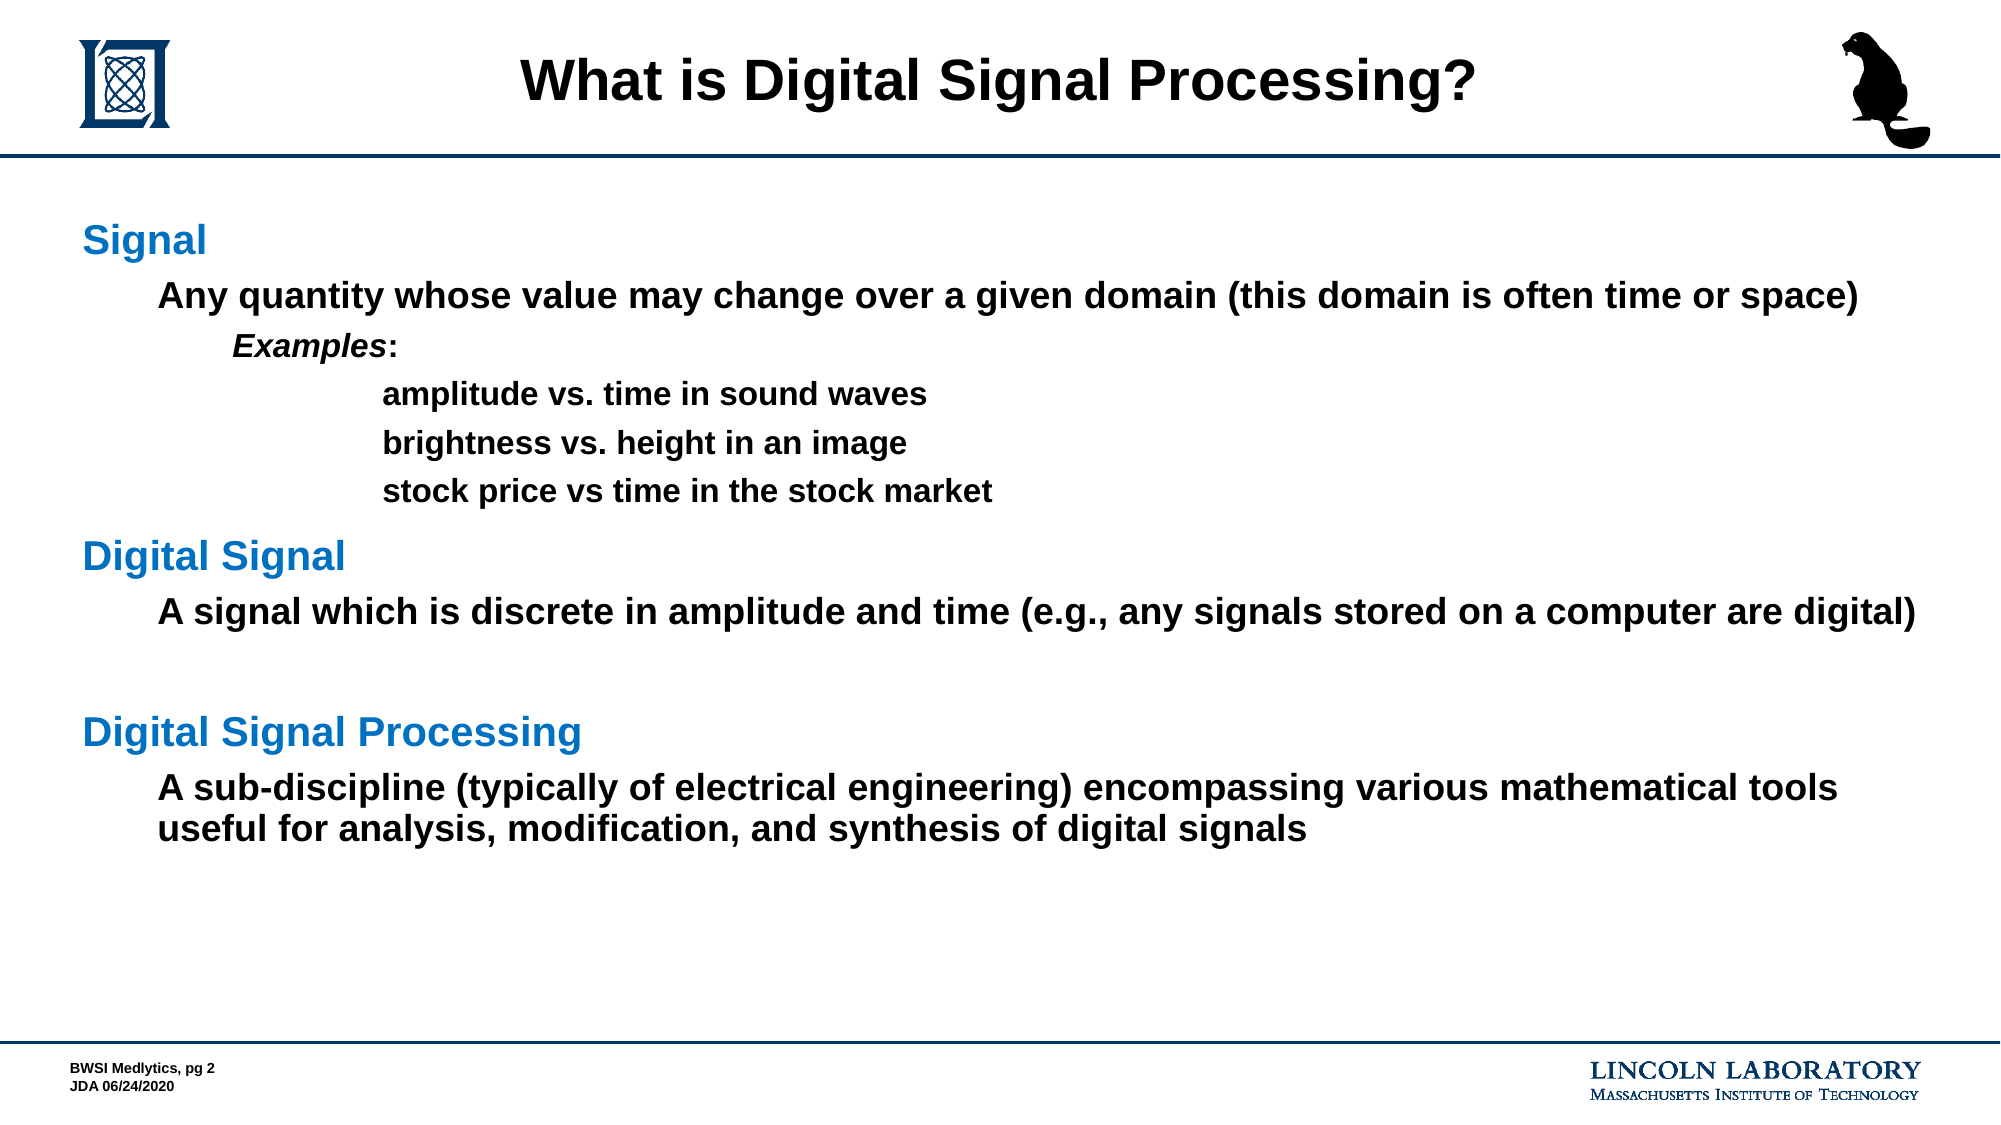

# What is Digital Signal Processing?
Signal
Any quantity whose value may change over a given domain (this domain is often time or space)
Examples:
	amplitude vs. time in sound waves
	brightness vs. height in an image
	stock price vs time in the stock market
Digital Signal
A signal which is discrete in amplitude and time (e.g., any signals stored on a computer are digital)

Digital Signal Processing
A sub-discipline (typically of electrical engineering) encompassing various mathematical tools useful for analysis, modification, and synthesis of digital signals